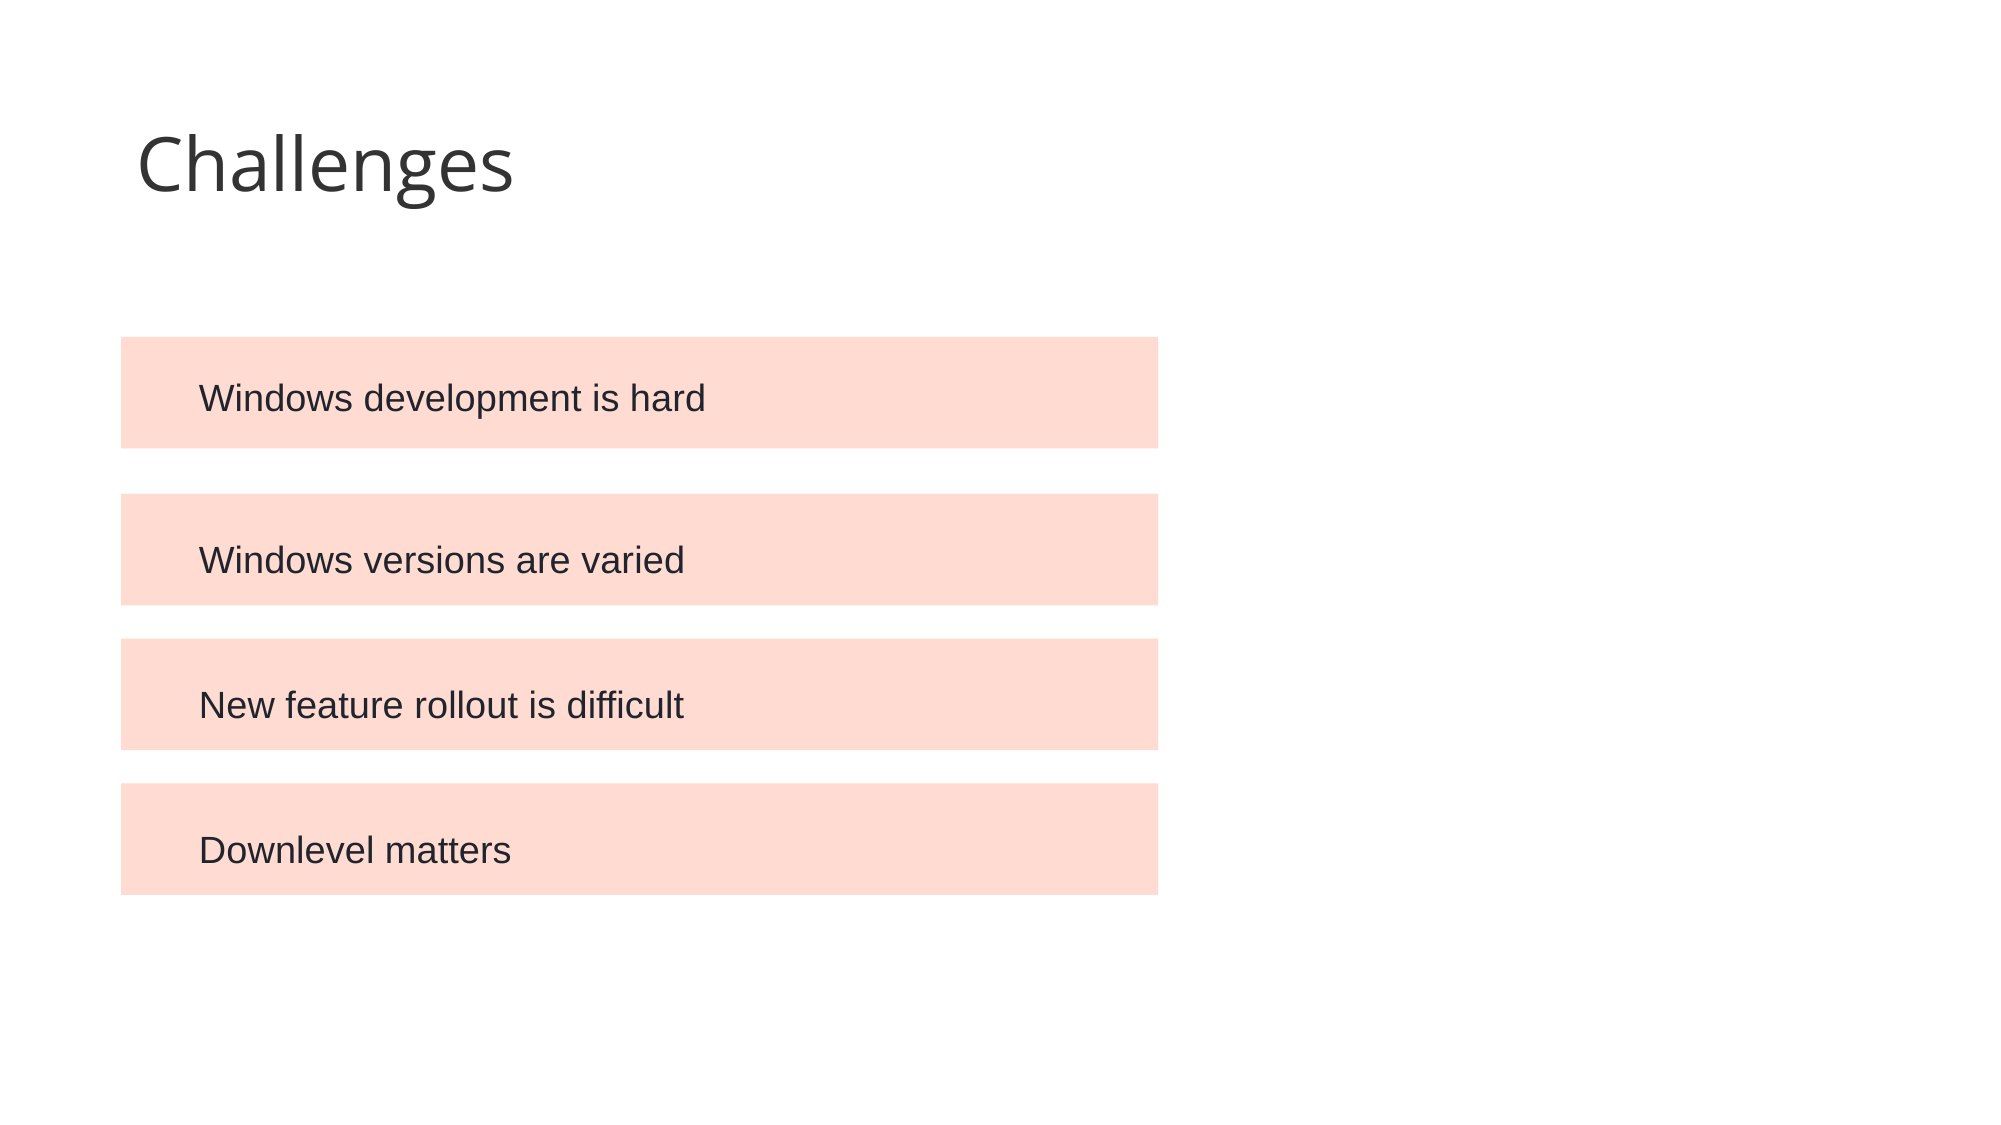

Challenges

Windows development is hard

Windows versions are varied

New feature rollout is difficult

Downlevel matters